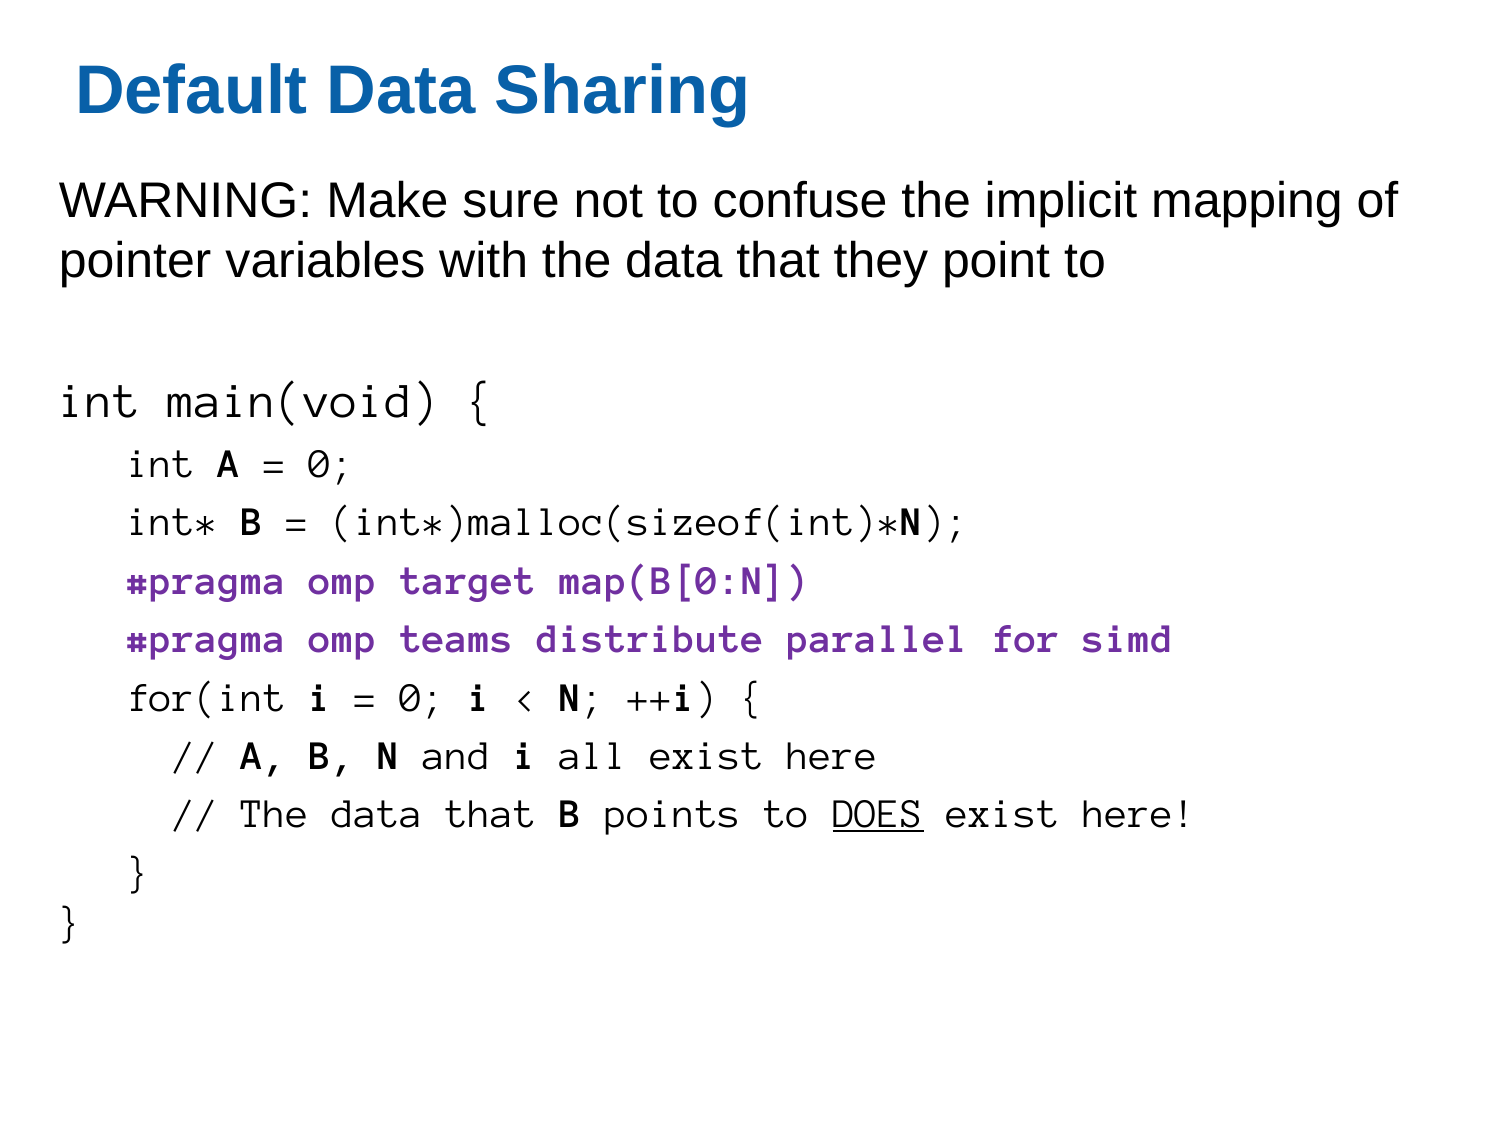

# Default Data Sharing
WARNING: Make sure not to confuse the implicit mapping of pointer variables with the data that they point to

int main(void) {
   int A = 0;
   int* B = (int*)malloc(sizeof(int)*N);
   #pragma omp target map(B[0:N])
   #pragma omp teams distribute parallel for simd
   for(int i = 0; i < N; ++i) {
     // A, B, N and i all exist here
     // The data that B points to DOES exist here!
   }
}